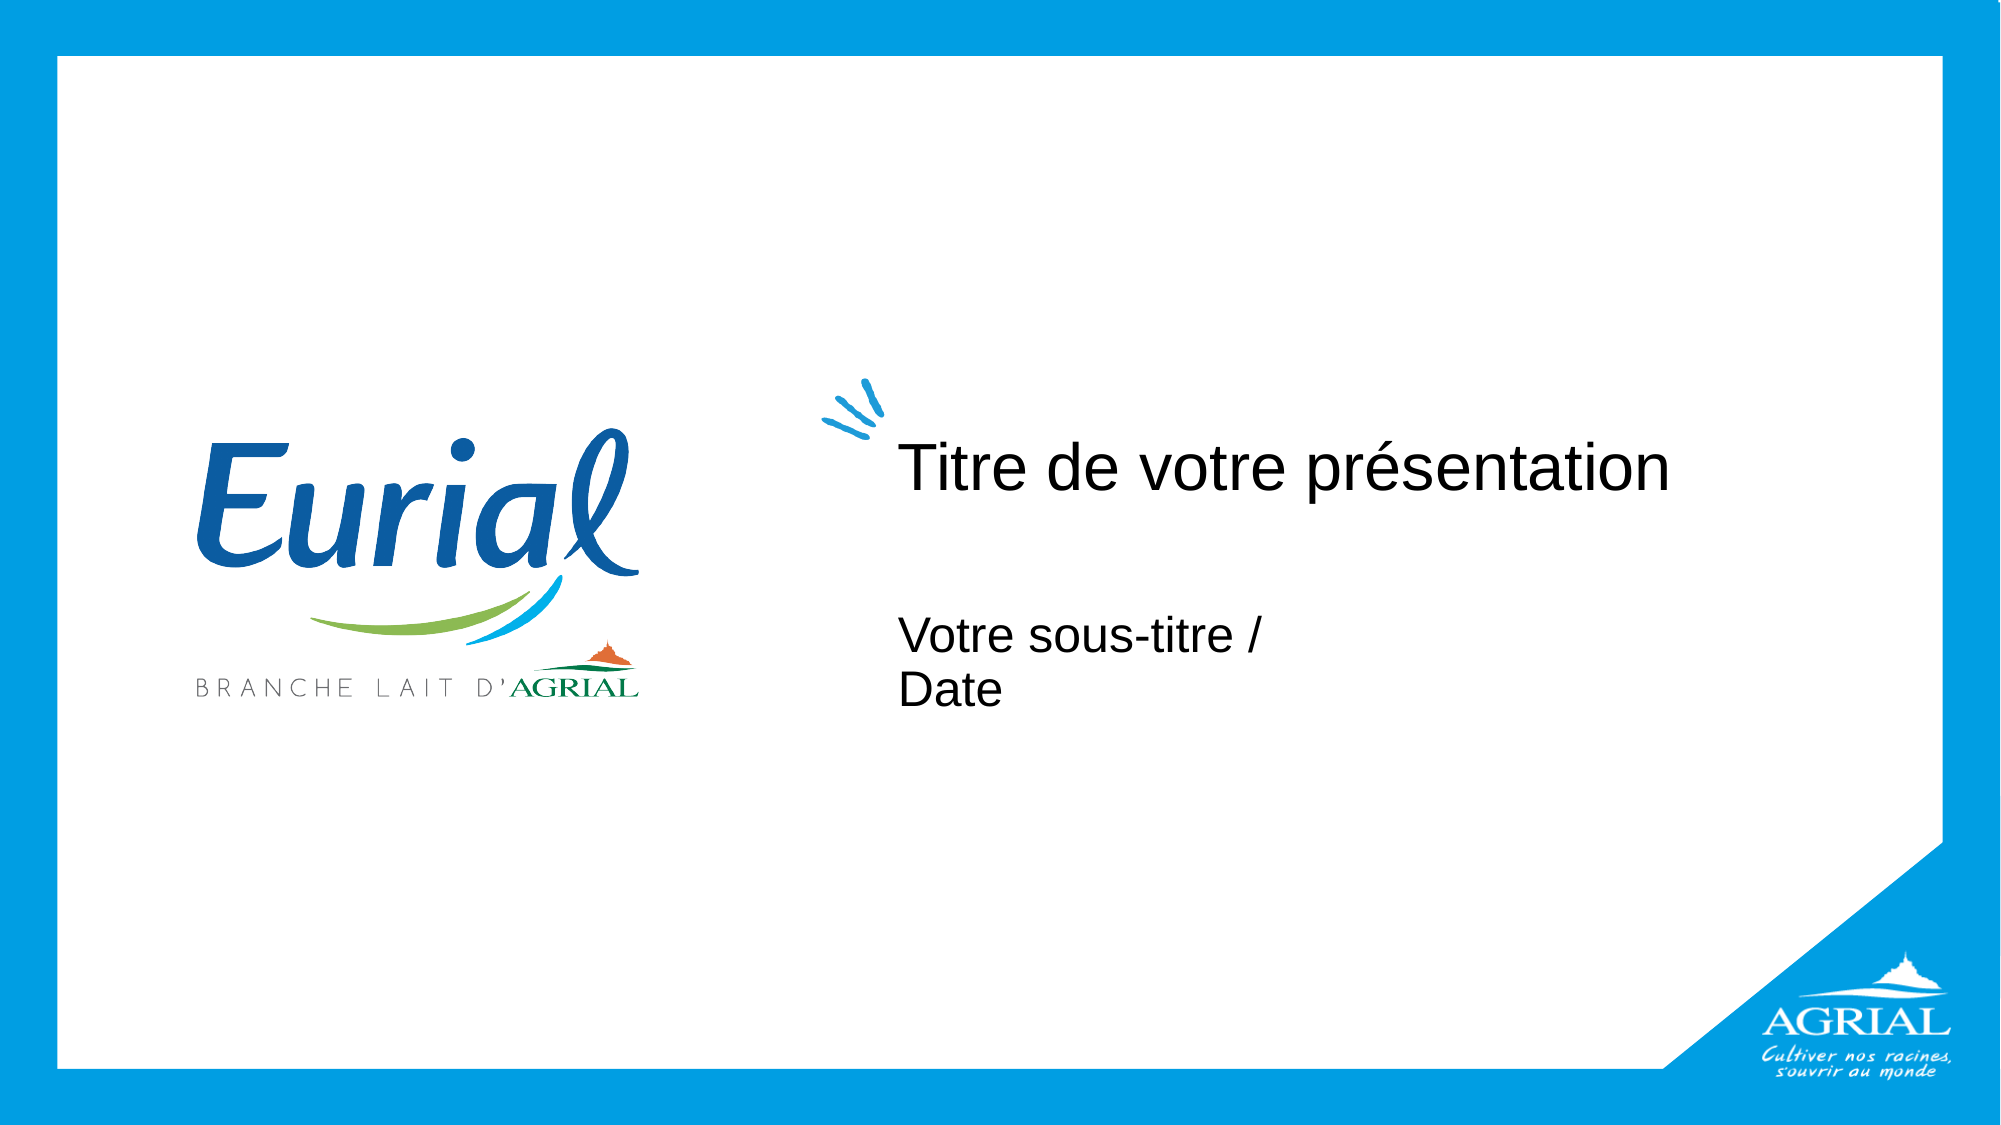

Titre de votre présentation
Votre sous-titre / Date